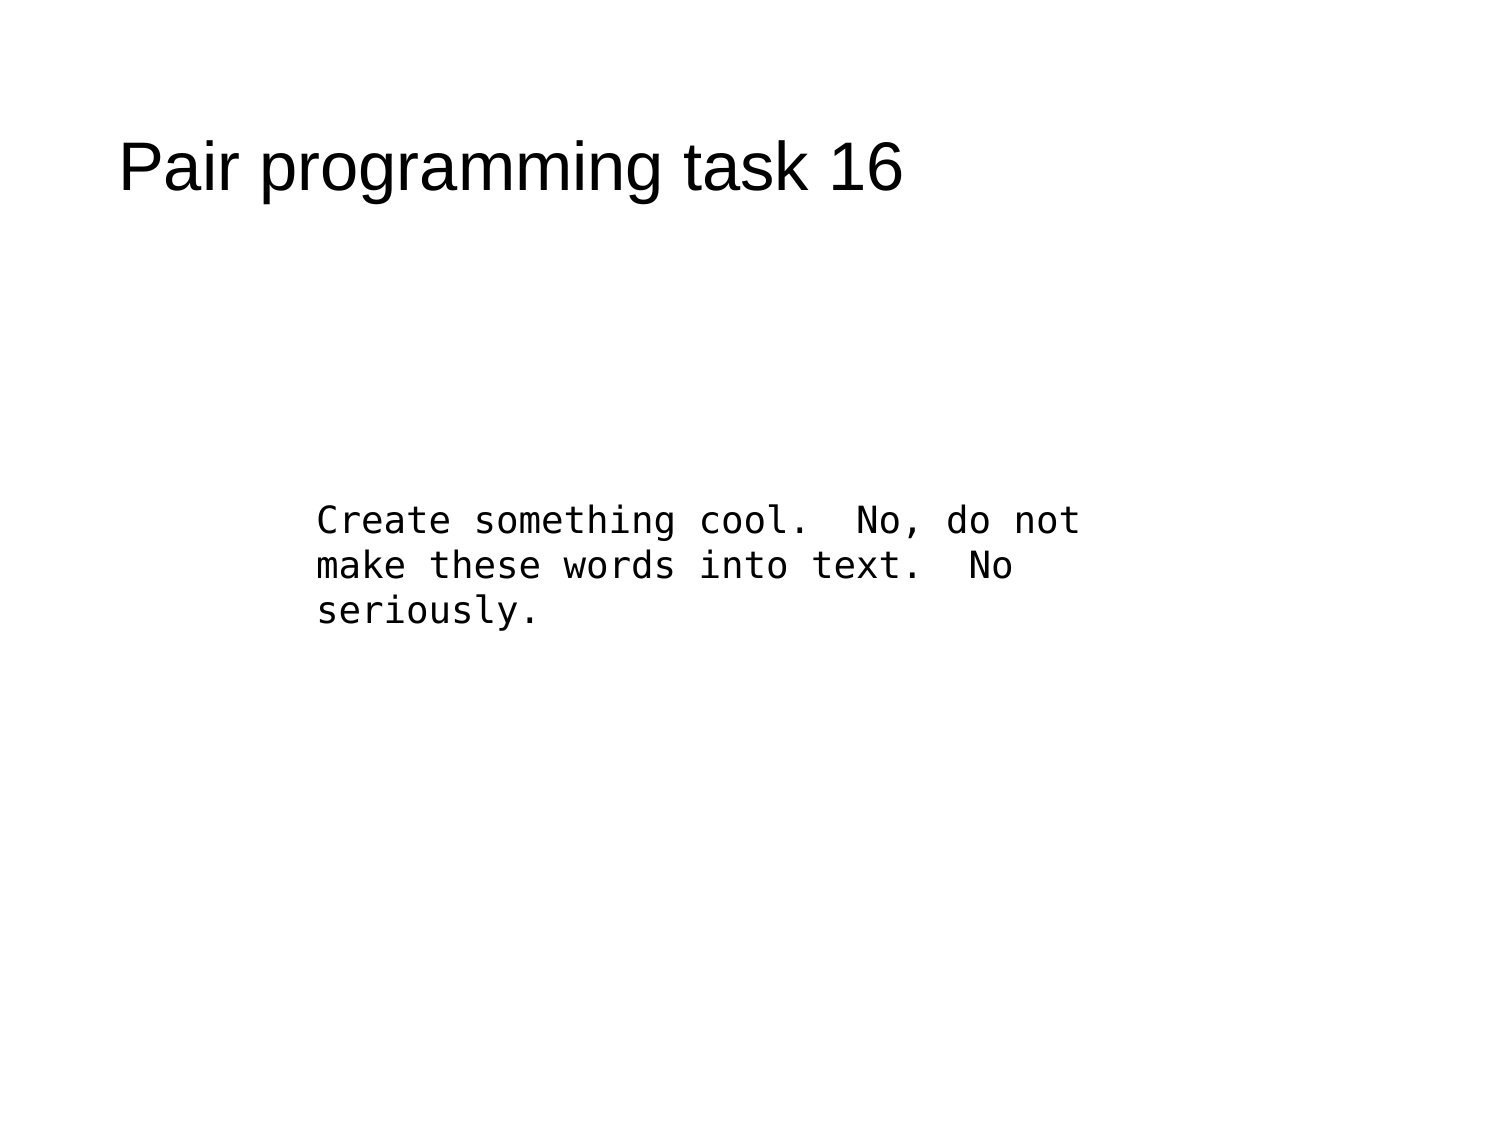

# Pair programming task 16

Create something cool.  No, do not make these words into text.  No seriously.